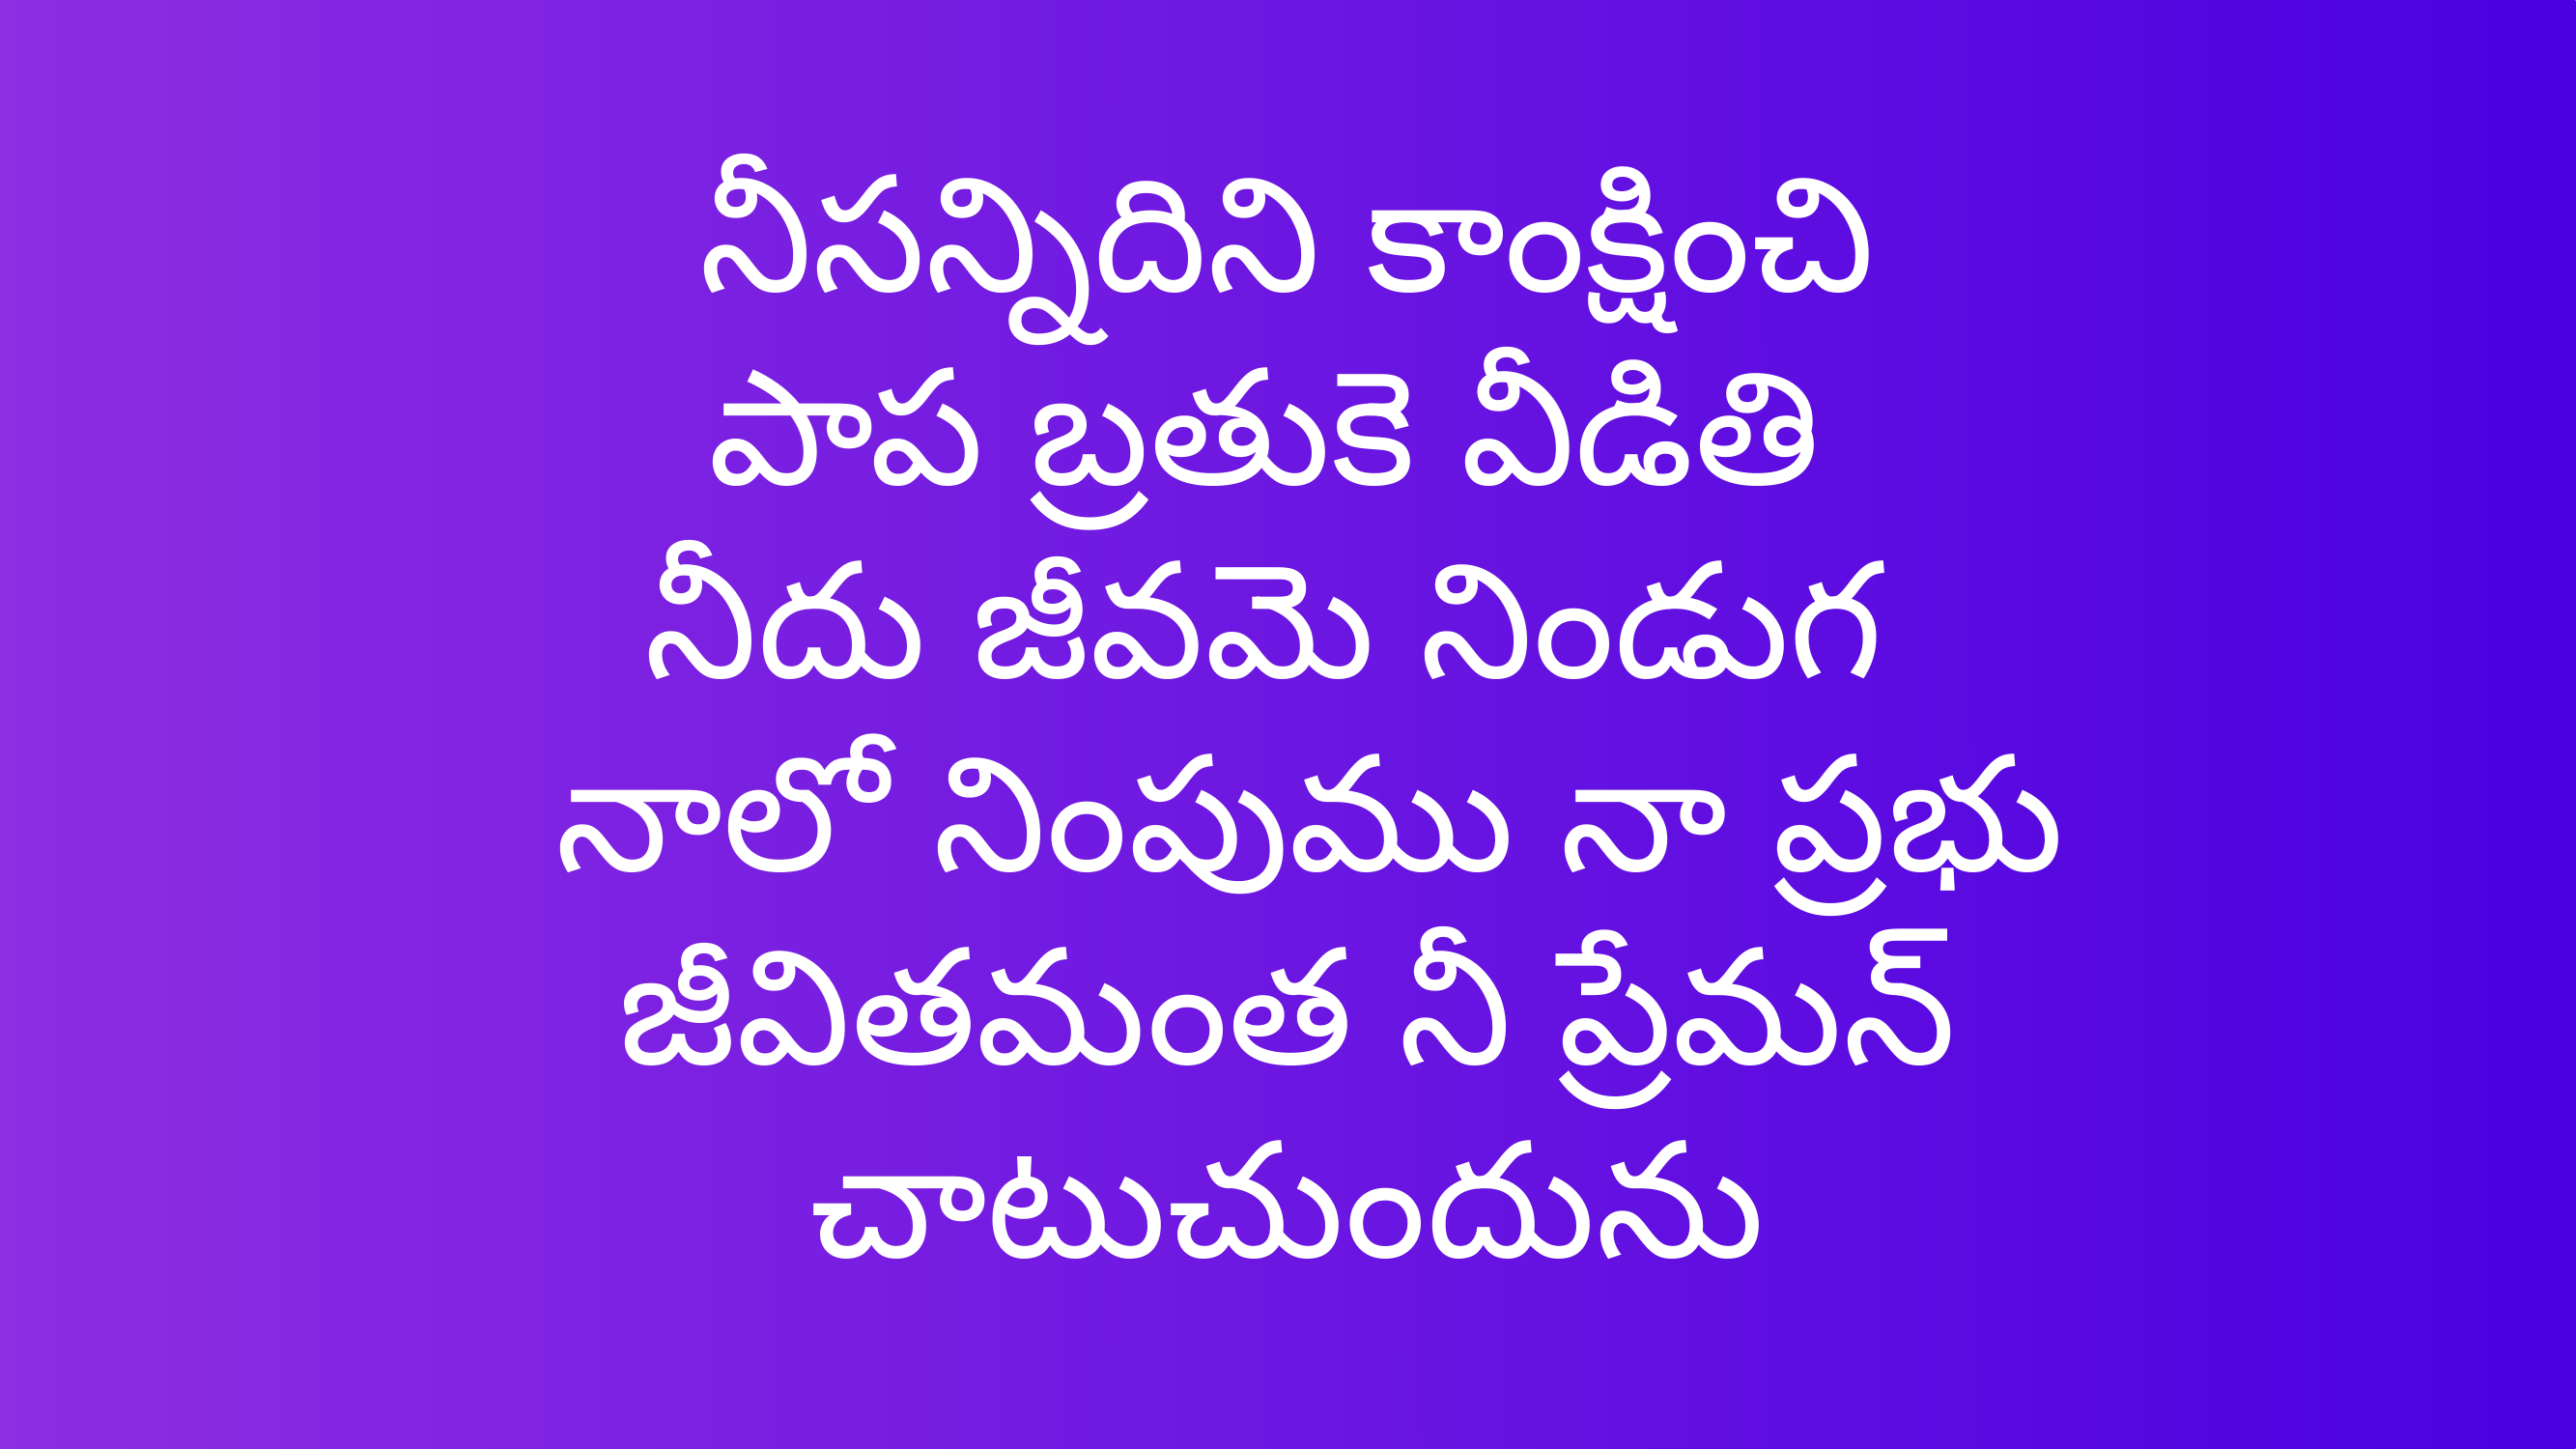

నీసన్నిదిని కాంక్షించి
పాప బ్రతుకె వీడితి
నీదు జీవమె నిండుగ
 నాలో నింపుము నా ప్రభు
జీవితమంత నీ ప్రేమన్
చాటుచుందును